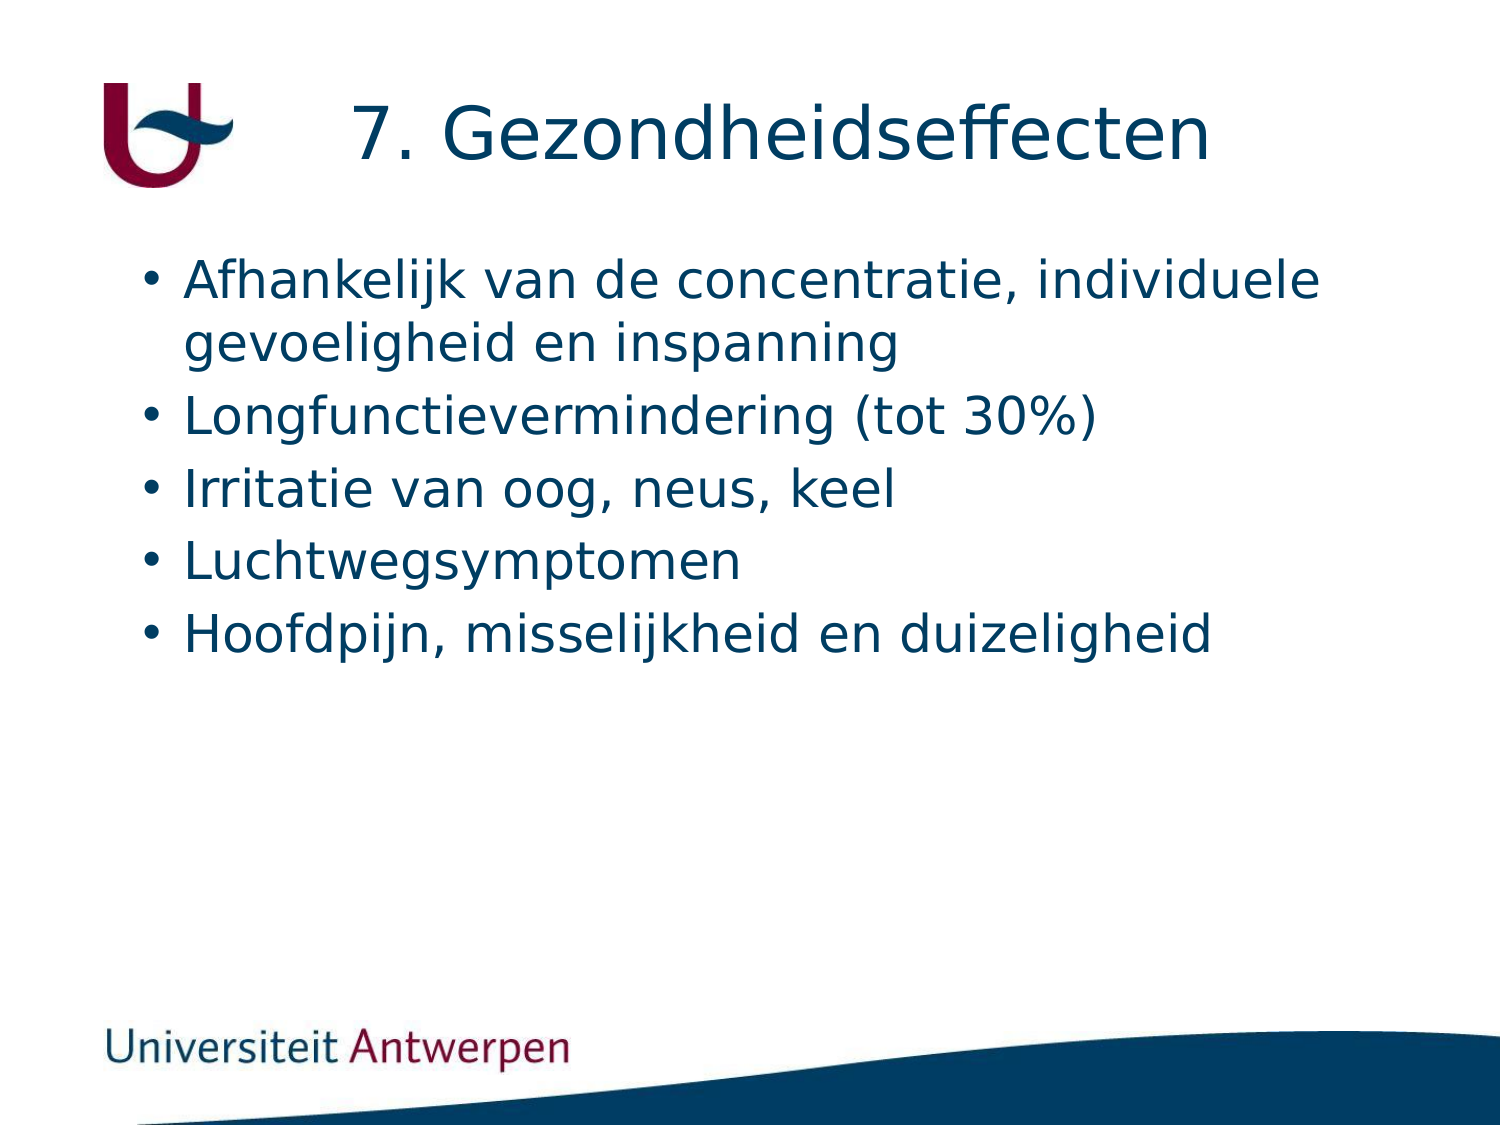

# 7. Gezondheidseffecten
Afhankelijk van de concentratie, individuele gevoeligheid en inspanning
Longfunctievermindering (tot 30%)
Irritatie van oog, neus, keel
Luchtwegsymptomen
Hoofdpijn, misselijkheid en duizeligheid